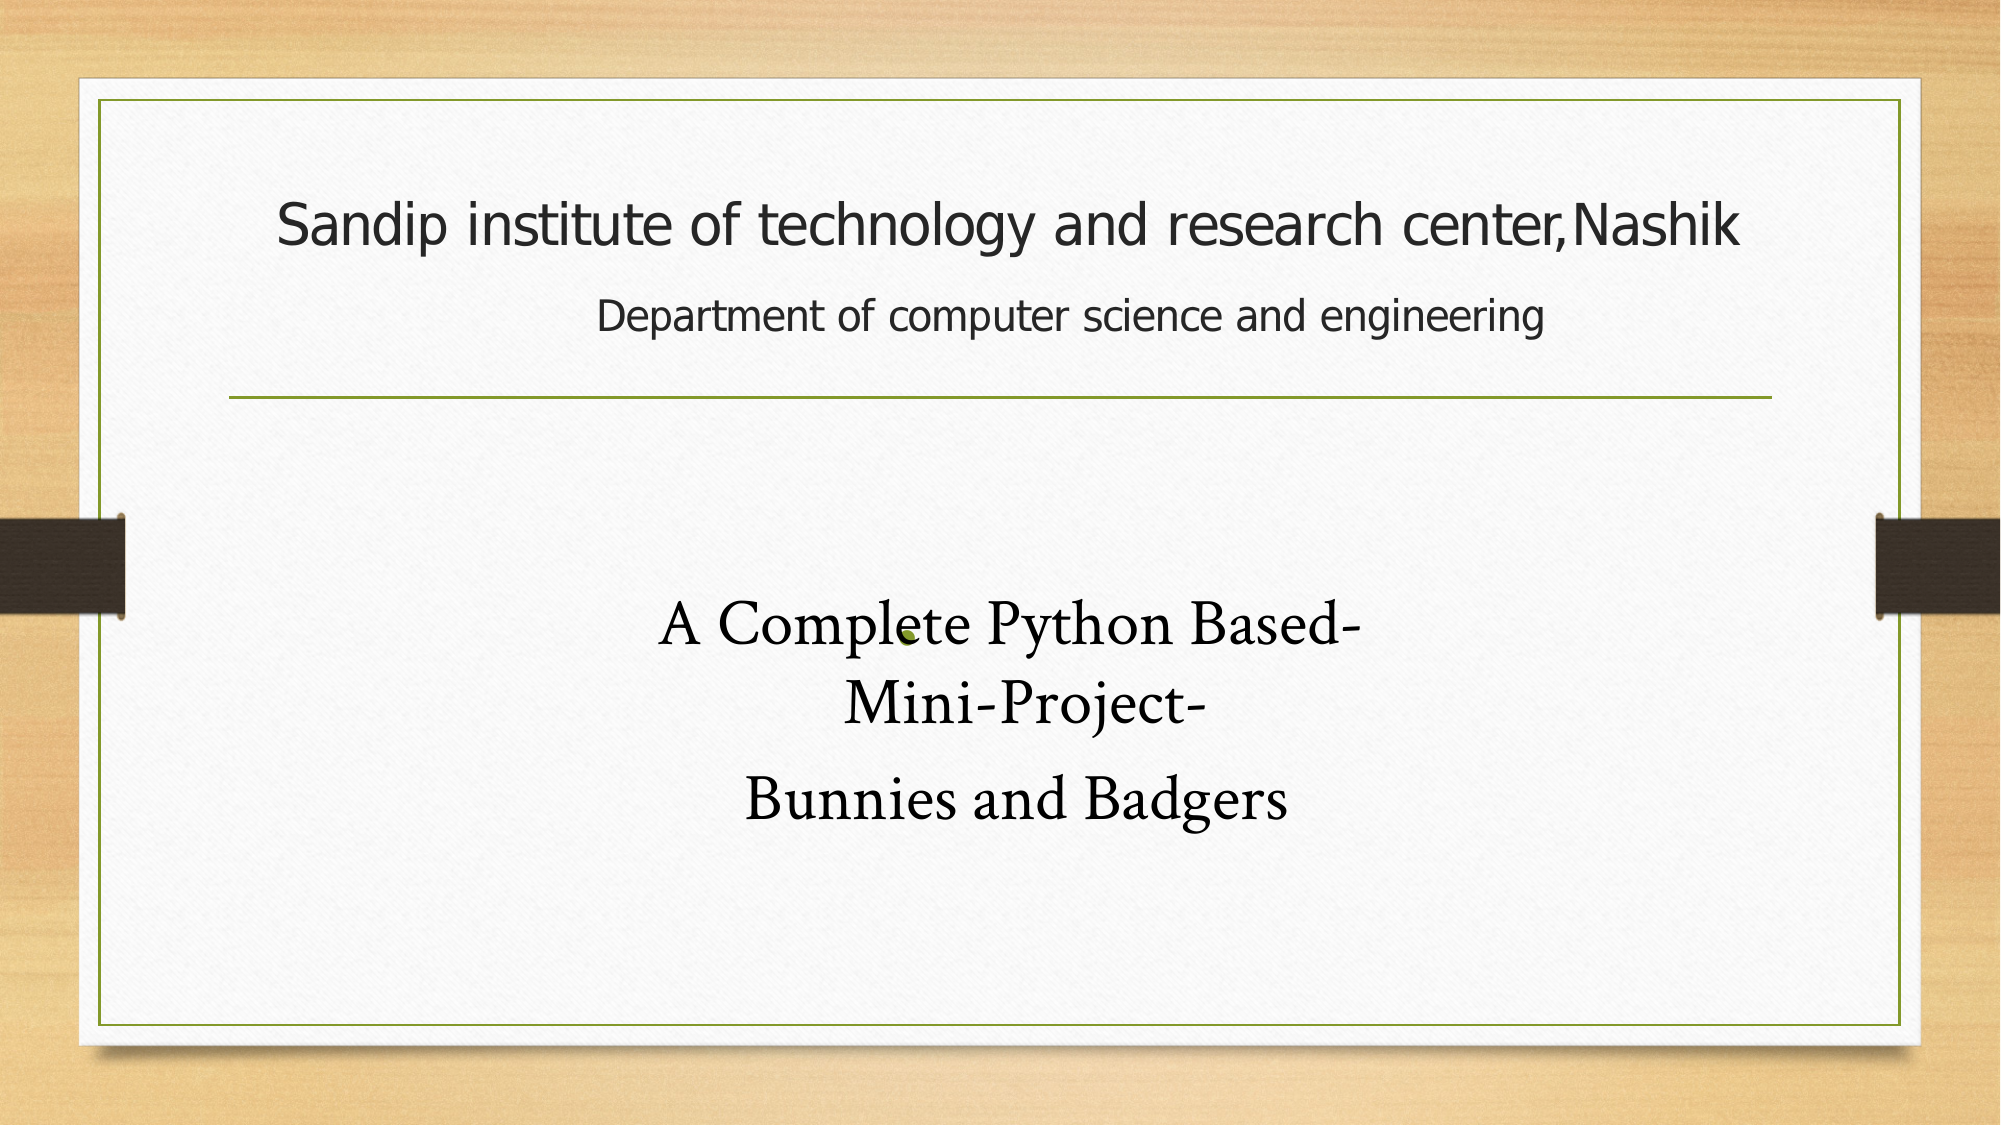

# Sandip institute of technology and research center,Nashik               Department of computer science and engineering
    A Complete Python Based-

    Mini-Project-
Bunnies and Badgers